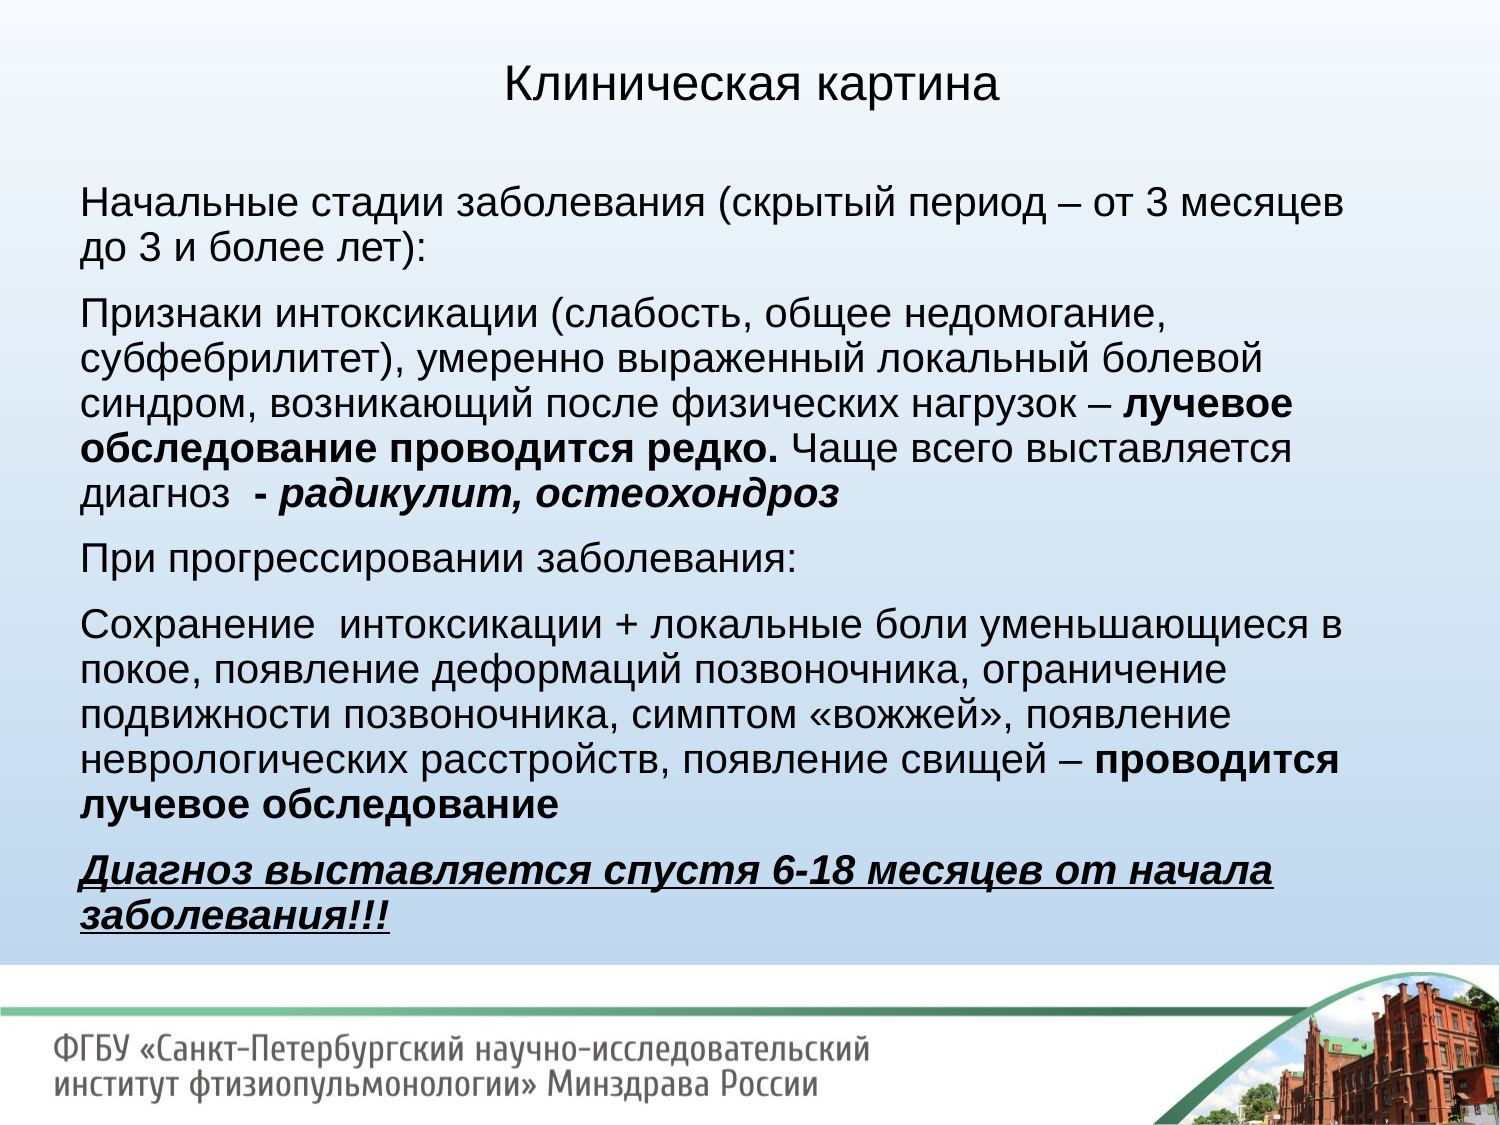

# Клиническая картина
Начальные стадии заболевания (скрытый период – от 3 месяцев до 3 и более лет):
Признаки интоксикации (слабость, общее недомогание, субфебрилитет), умеренно выраженный локальный болевой синдром, возникающий после физических нагрузок – лучевое обследование проводится редко. Чаще всего выставляется диагноз  - радикулит, остеохондроз
При прогрессировании заболевания:
Сохранение  интоксикации + локальные боли уменьшающиеся в покое, появление деформаций позвоночника, ограничение подвижности позвоночника, симптом «вожжей», появление неврологических расстройств, появление свищей – проводится лучевое обследование
Диагноз выставляется спустя 6-18 месяцев от начала заболевания!!!